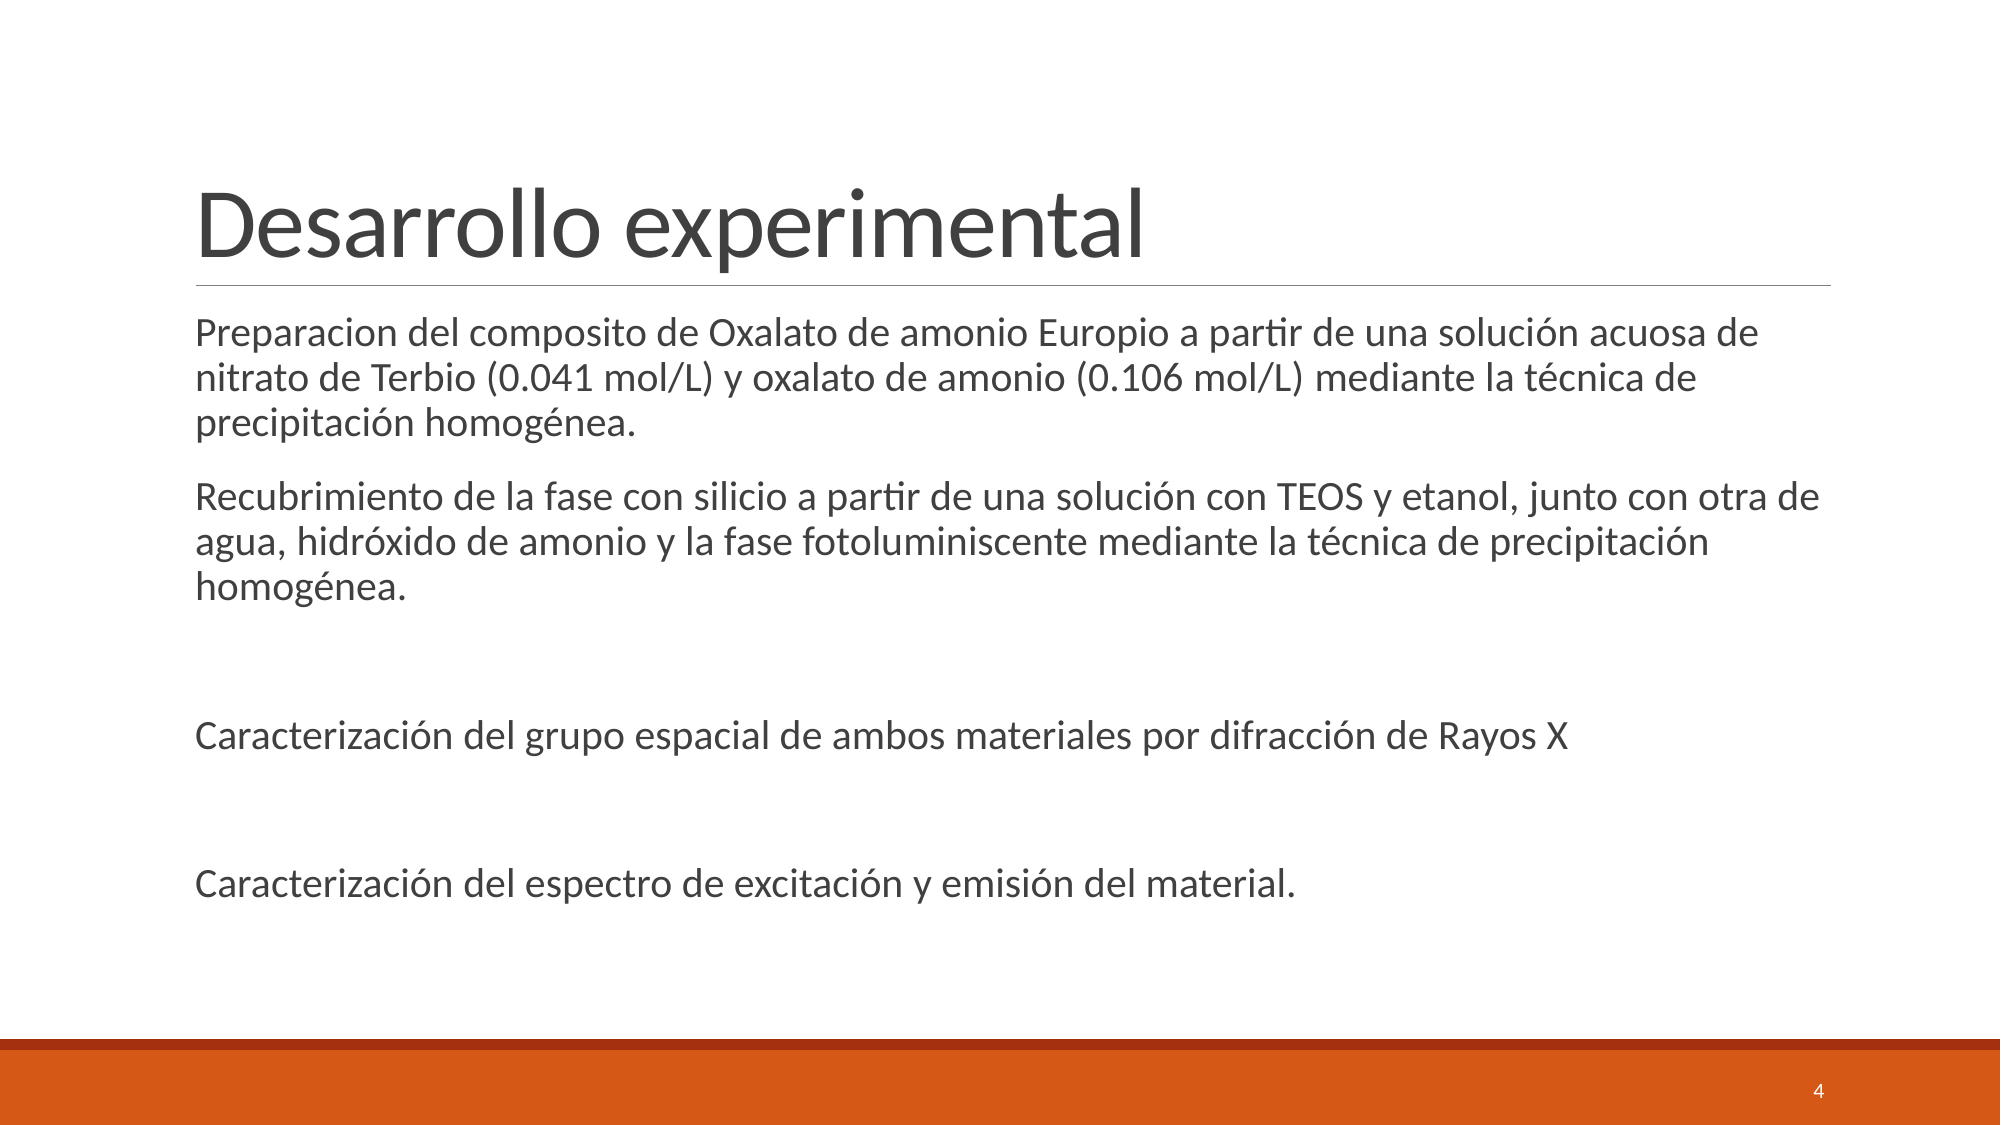

# Desarrollo experimental
Preparacion del composito de Oxalato de amonio Europio a partir de una solución acuosa de nitrato de Terbio (0.041 mol/L) y oxalato de amonio (0.106 mol/L) mediante la técnica de precipitación homogénea.
Recubrimiento de la fase con silicio a partir de una solución con TEOS y etanol, junto con otra de agua, hidróxido de amonio y la fase fotoluminiscente mediante la técnica de precipitación homogénea.

Caracterización del grupo espacial de ambos materiales por difracción de Rayos X

Caracterización del espectro de excitación y emisión del material.
4